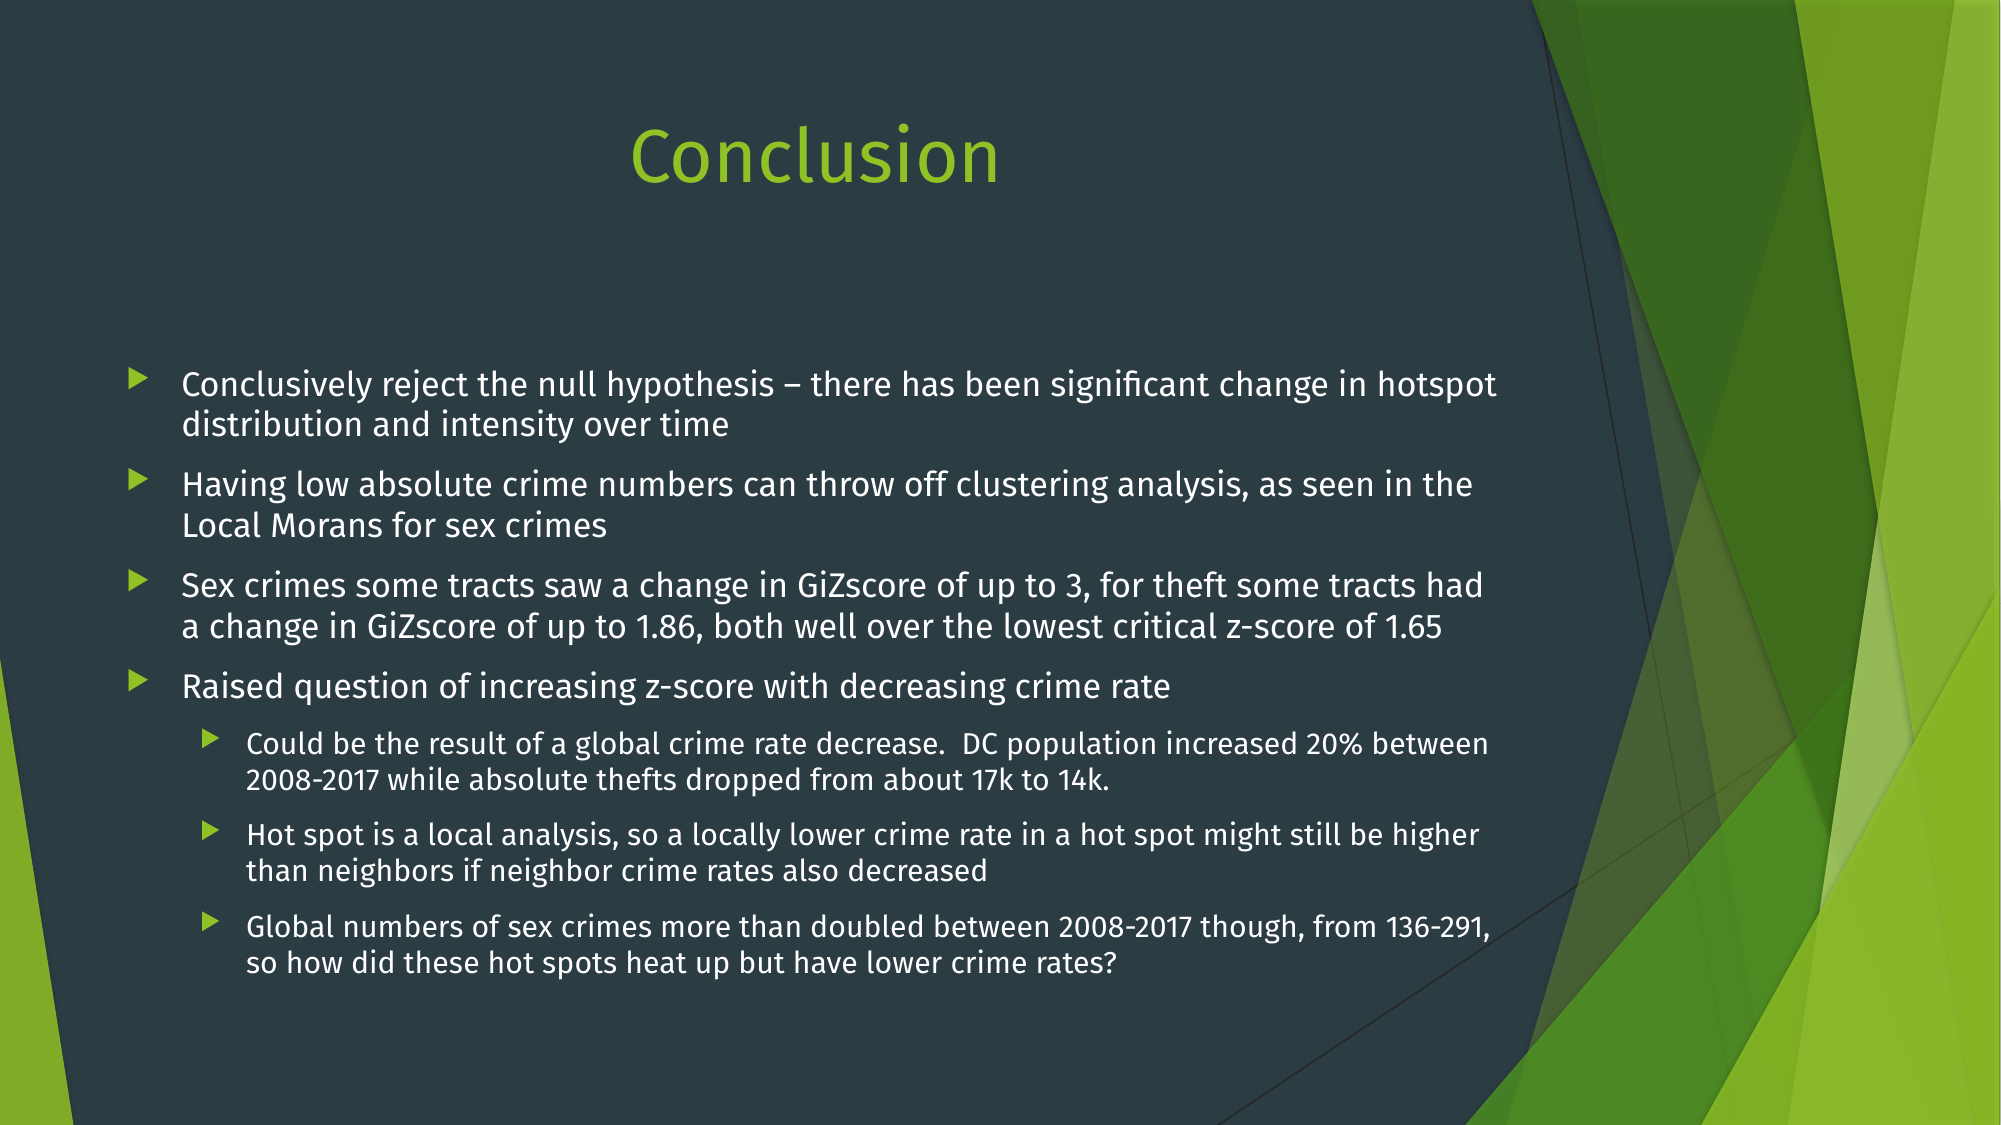

# Conclusion
Conclusively reject the null hypothesis – there has been significant change in hotspot distribution and intensity over time
Having low absolute crime numbers can throw off clustering analysis, as seen in the Local Morans for sex crimes
Sex crimes some tracts saw a change in GiZscore of up to 3, for theft some tracts had a change in GiZscore of up to 1.86, both well over the lowest critical z-score of 1.65
Raised question of increasing z-score with decreasing crime rate
Could be the result of a global crime rate decrease.  DC population increased 20% between 2008-2017 while absolute thefts dropped from about 17k to 14k.
Hot spot is a local analysis, so a locally lower crime rate in a hot spot might still be higher than neighbors if neighbor crime rates also decreased
Global numbers of sex crimes more than doubled between 2008-2017 though, from 136-291, so how did these hot spots heat up but have lower crime rates?